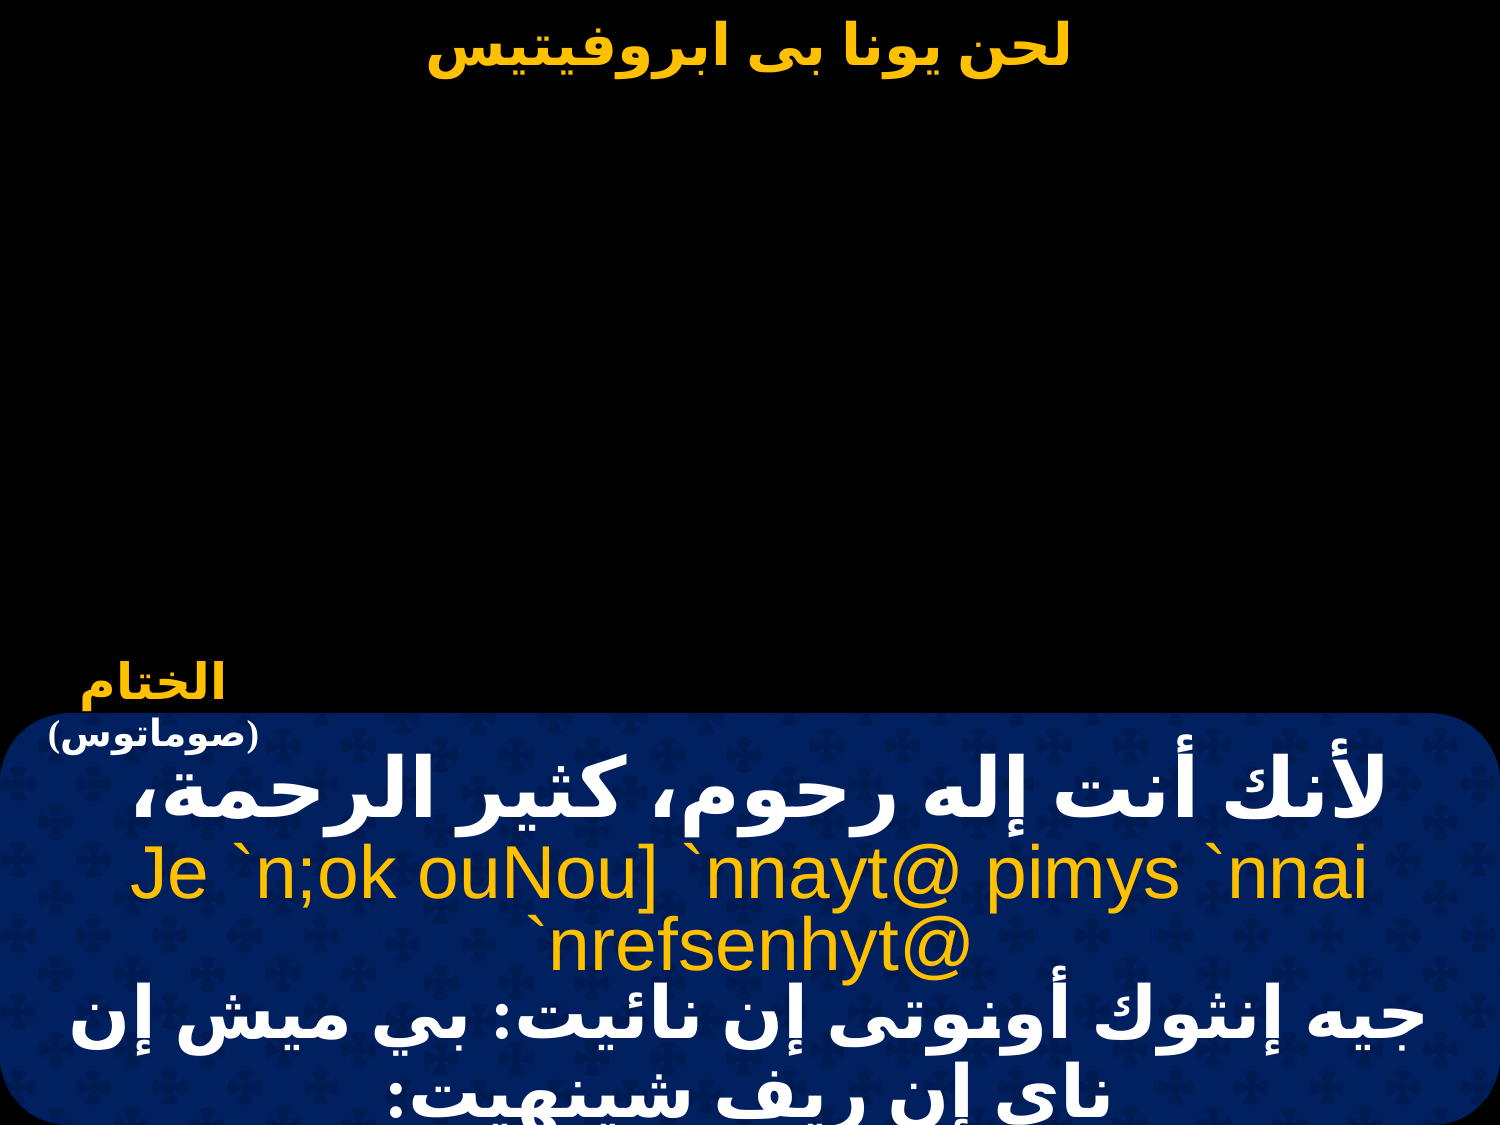

#
لأنك أنت إله رحوم، كثير الرحمة،
Je `n;ok ouNou] `nnayt@ pimys `nnai `nrefsenhyt@
جيه إنثوك أونوتى إن نائيت: بي ميش إن ناى إن ريف شينهيت: